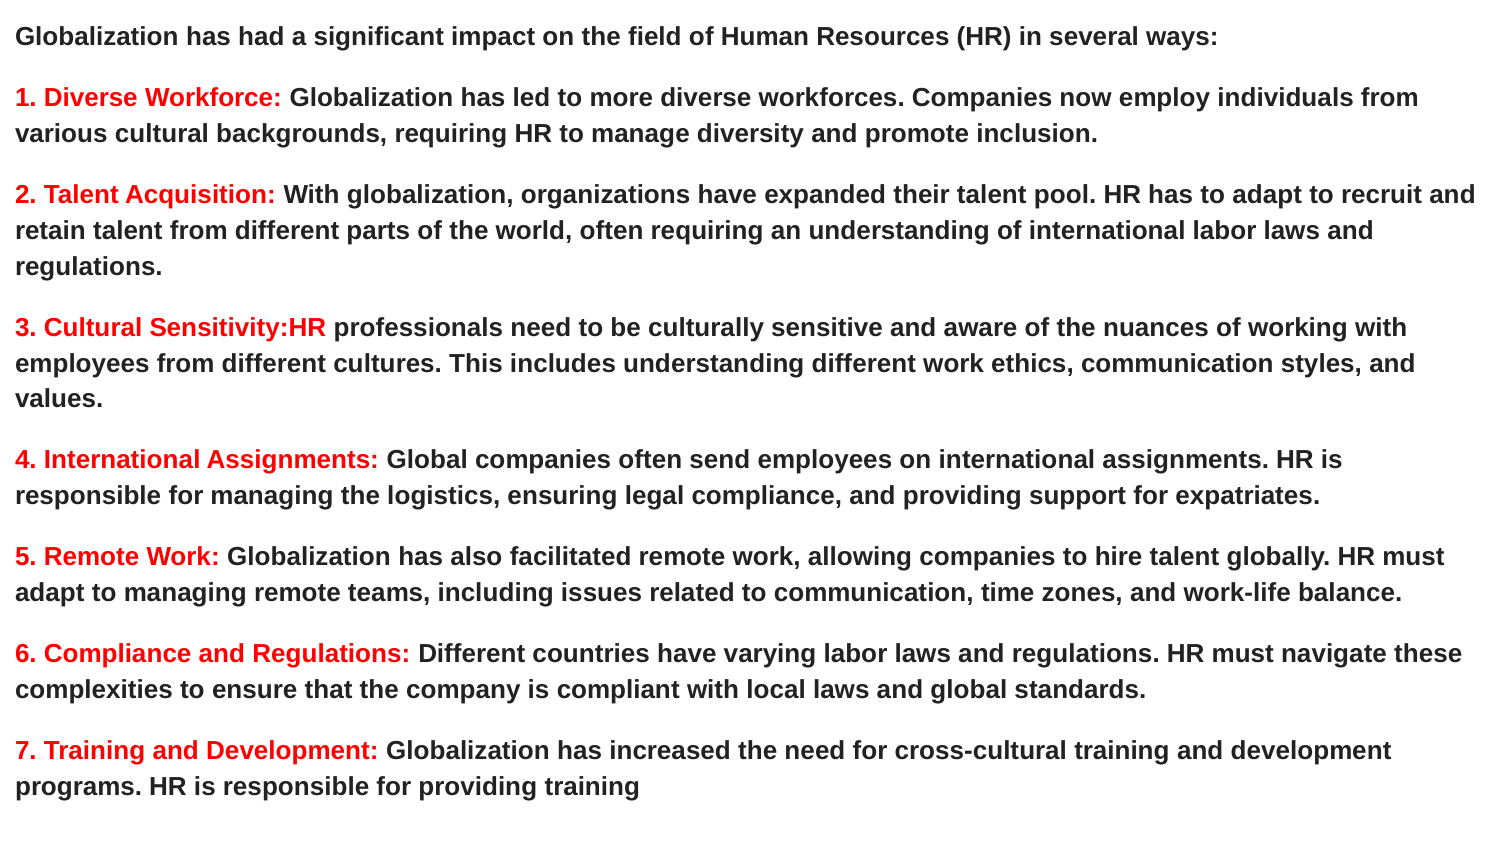

Globalization has had a significant impact on the field of Human Resources (HR) in several ways:
1. Diverse Workforce: Globalization has led to more diverse workforces. Companies now employ individuals from various cultural backgrounds, requiring HR to manage diversity and promote inclusion.
2. Talent Acquisition: With globalization, organizations have expanded their talent pool. HR has to adapt to recruit and retain talent from different parts of the world, often requiring an understanding of international labor laws and regulations.
3. Cultural Sensitivity:HR professionals need to be culturally sensitive and aware of the nuances of working with employees from different cultures. This includes understanding different work ethics, communication styles, and values.
4. International Assignments: Global companies often send employees on international assignments. HR is responsible for managing the logistics, ensuring legal compliance, and providing support for expatriates.
5. Remote Work: Globalization has also facilitated remote work, allowing companies to hire talent globally. HR must adapt to managing remote teams, including issues related to communication, time zones, and work-life balance.
6. Compliance and Regulations: Different countries have varying labor laws and regulations. HR must navigate these complexities to ensure that the company is compliant with local laws and global standards.
7. Training and Development: Globalization has increased the need for cross-cultural training and development programs. HR is responsible for providing training